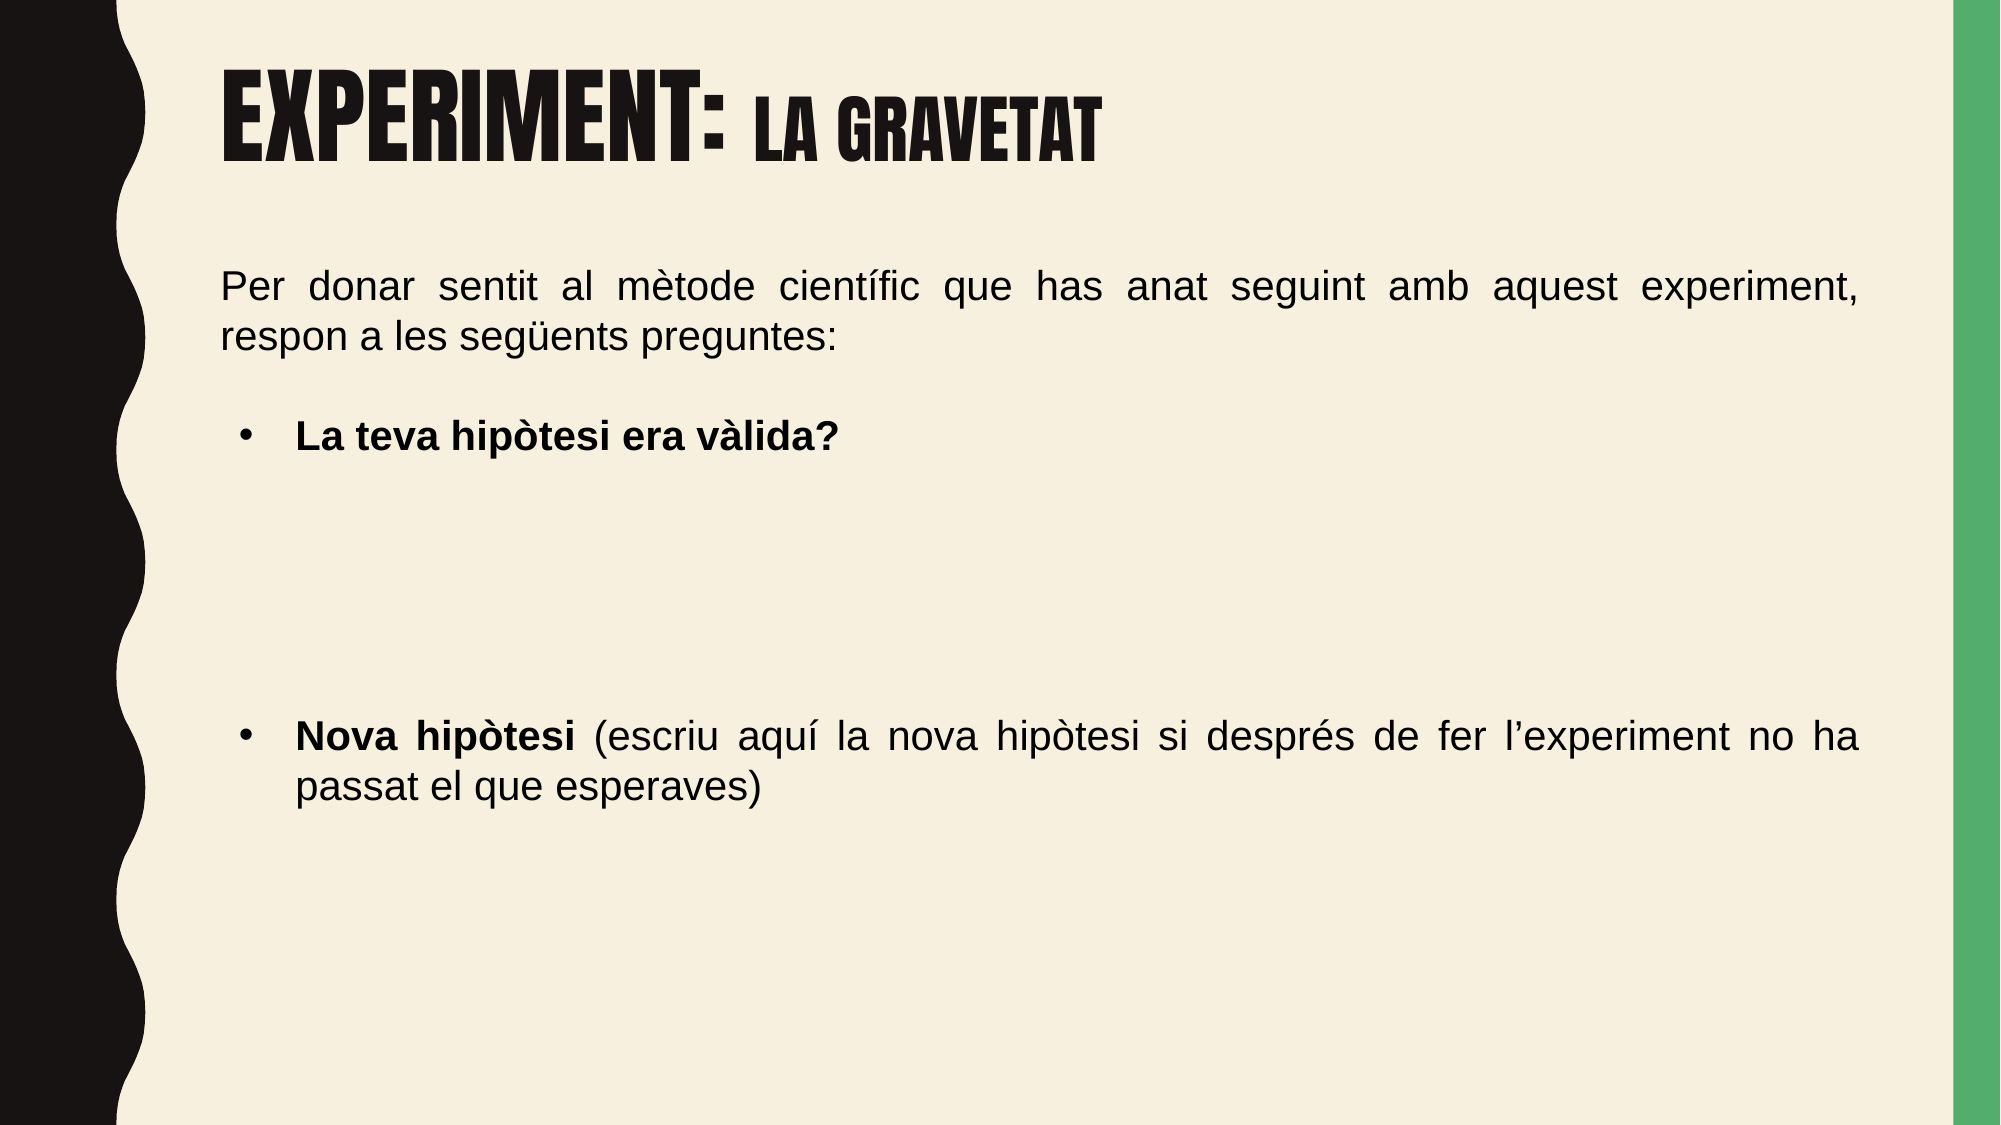

# EXPERIMENT: LA GRAVETAT
Per donar sentit al mètode científic que has anat seguint amb aquest experiment, respon a les següents preguntes:

La teva hipòtesi era vàlida?

Nova hipòtesi (escriu aquí la nova hipòtesi si després de fer l’experiment no ha passat el que esperaves)